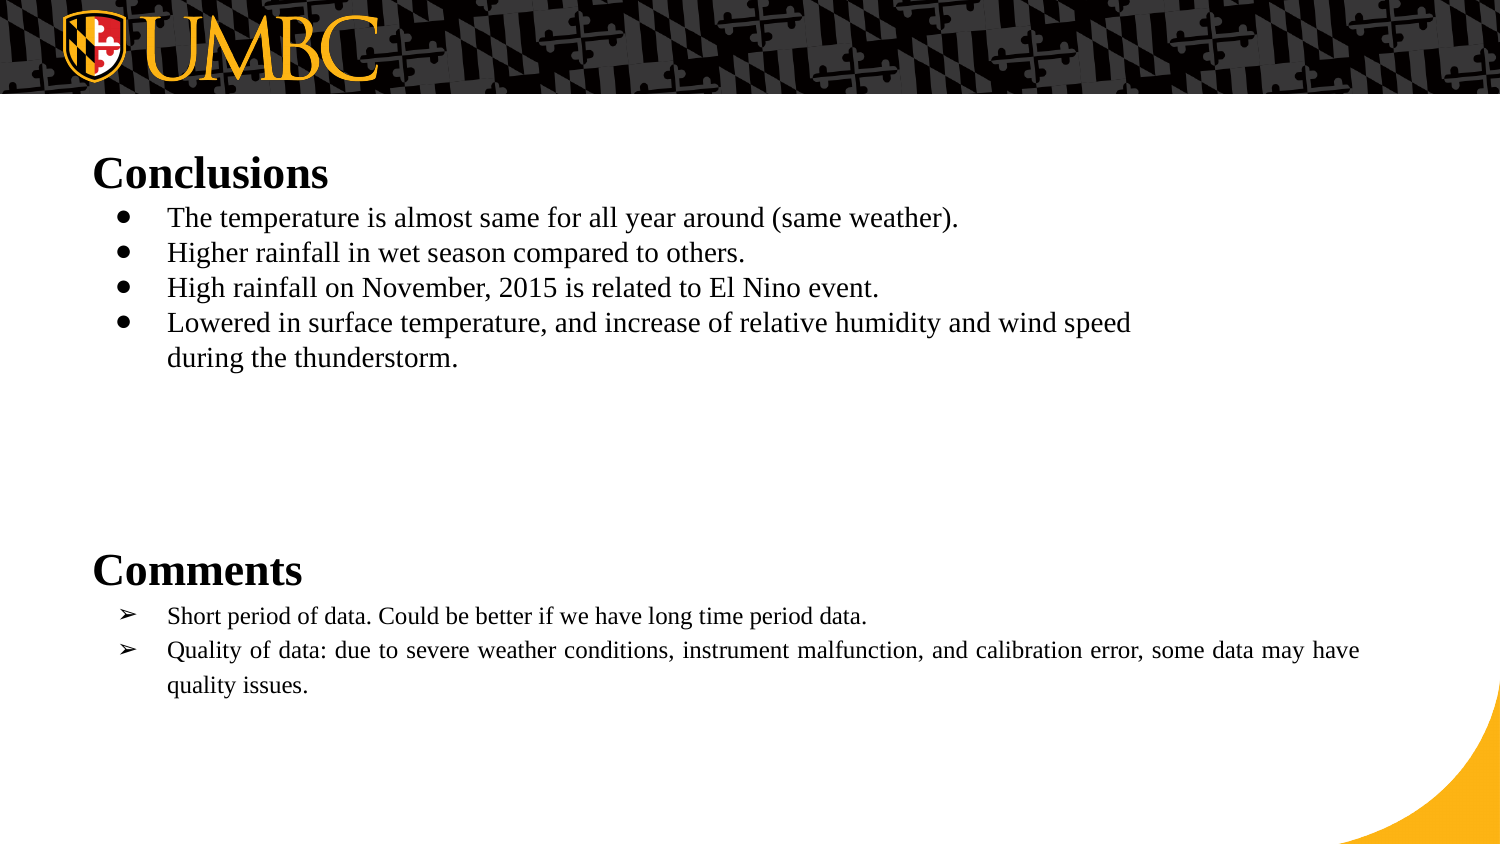

Conclusions
The temperature is almost same for all year around (same weather).
Higher rainfall in wet season compared to others.
High rainfall on November, 2015 is related to El Nino event.
Lowered in surface temperature, and increase of relative humidity and wind speed during the thunderstorm.

Comments
Short period of data. Could be better if we have long time period data.
Quality of data: due to severe weather conditions, instrument malfunction, and calibration error, some data may have quality issues.